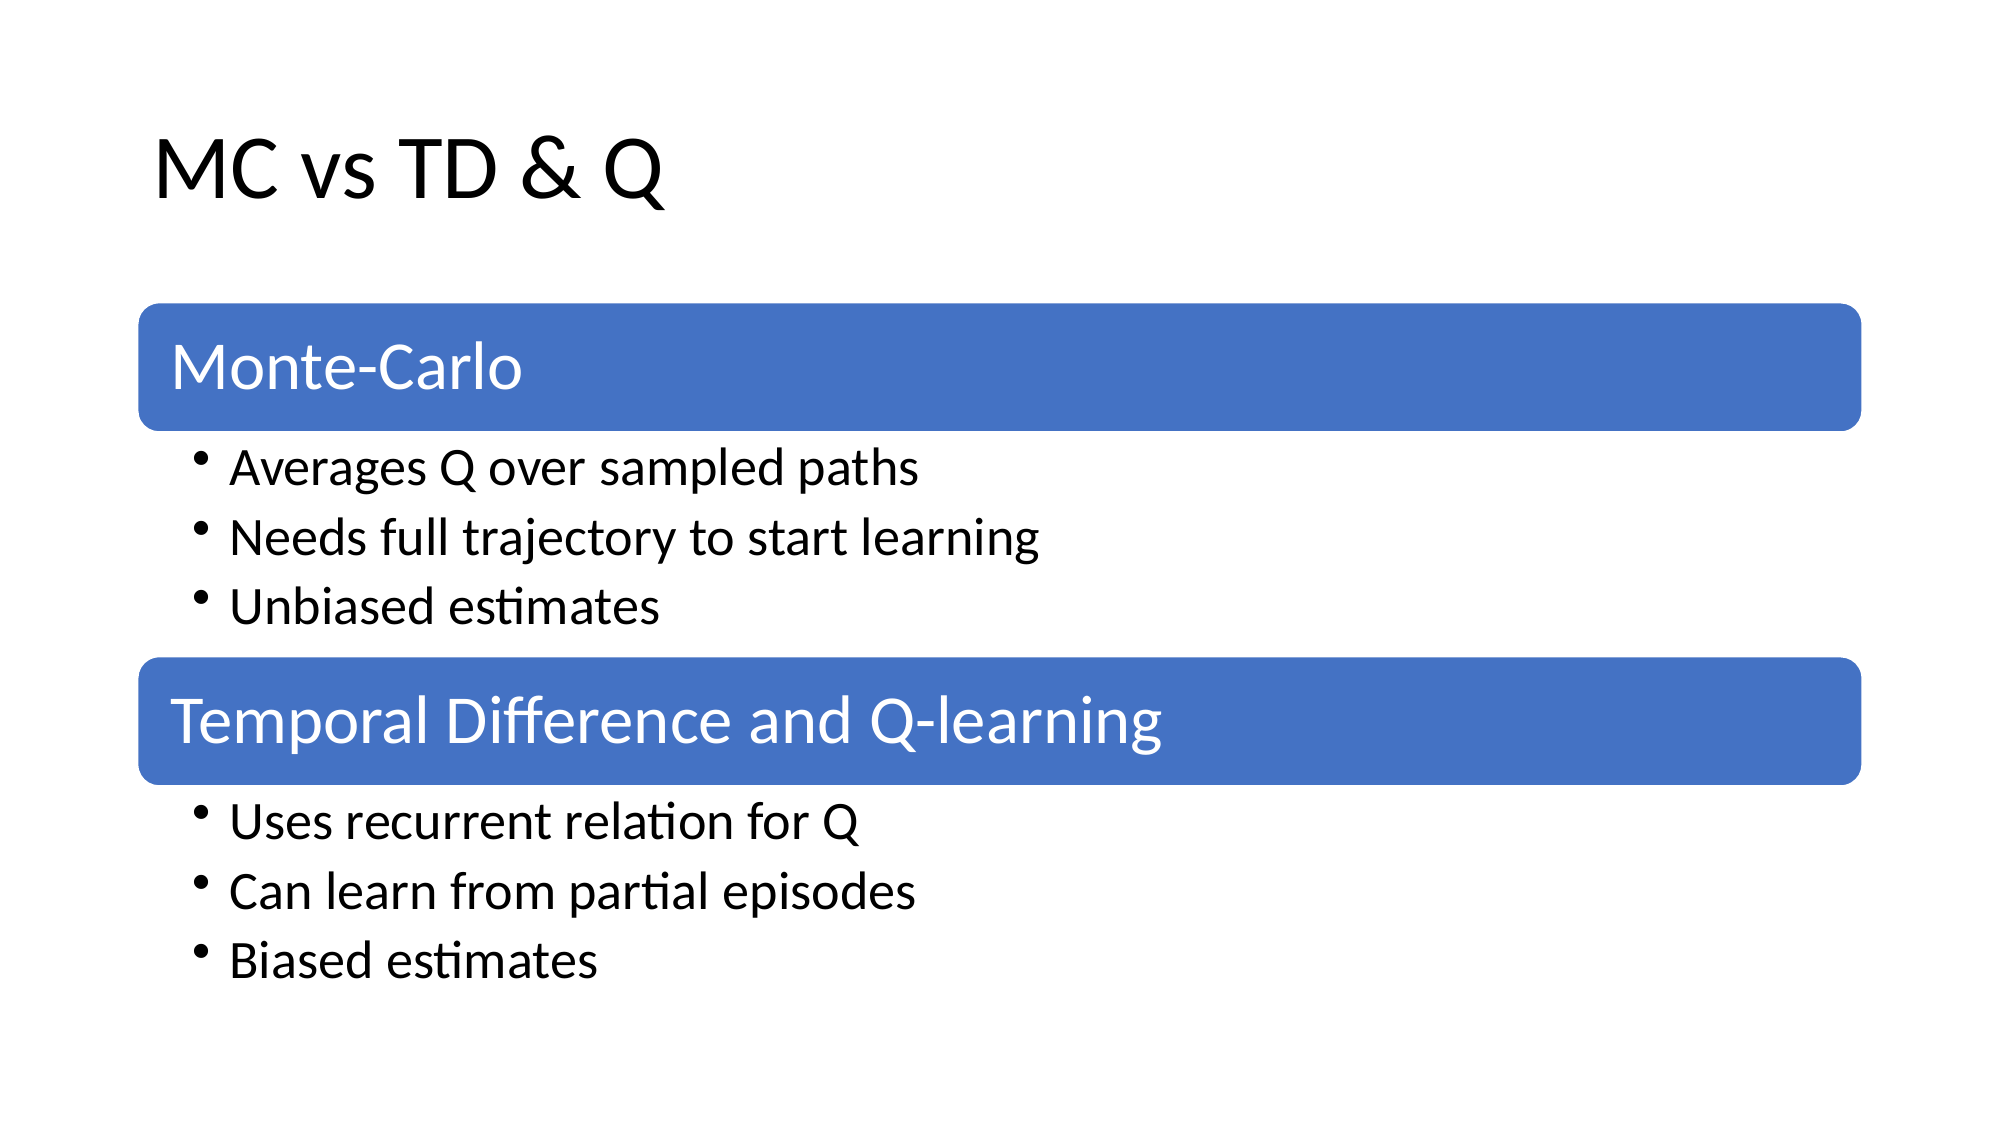

# MC vs TD & Q
Monte-Carlo
Averages Q over sampled paths
Needs full trajectory to start learning
Unbiased estimates
Temporal Difference and Q-learning
Uses recurrent relation for Q
Can learn from partial episodes
Biased estimates